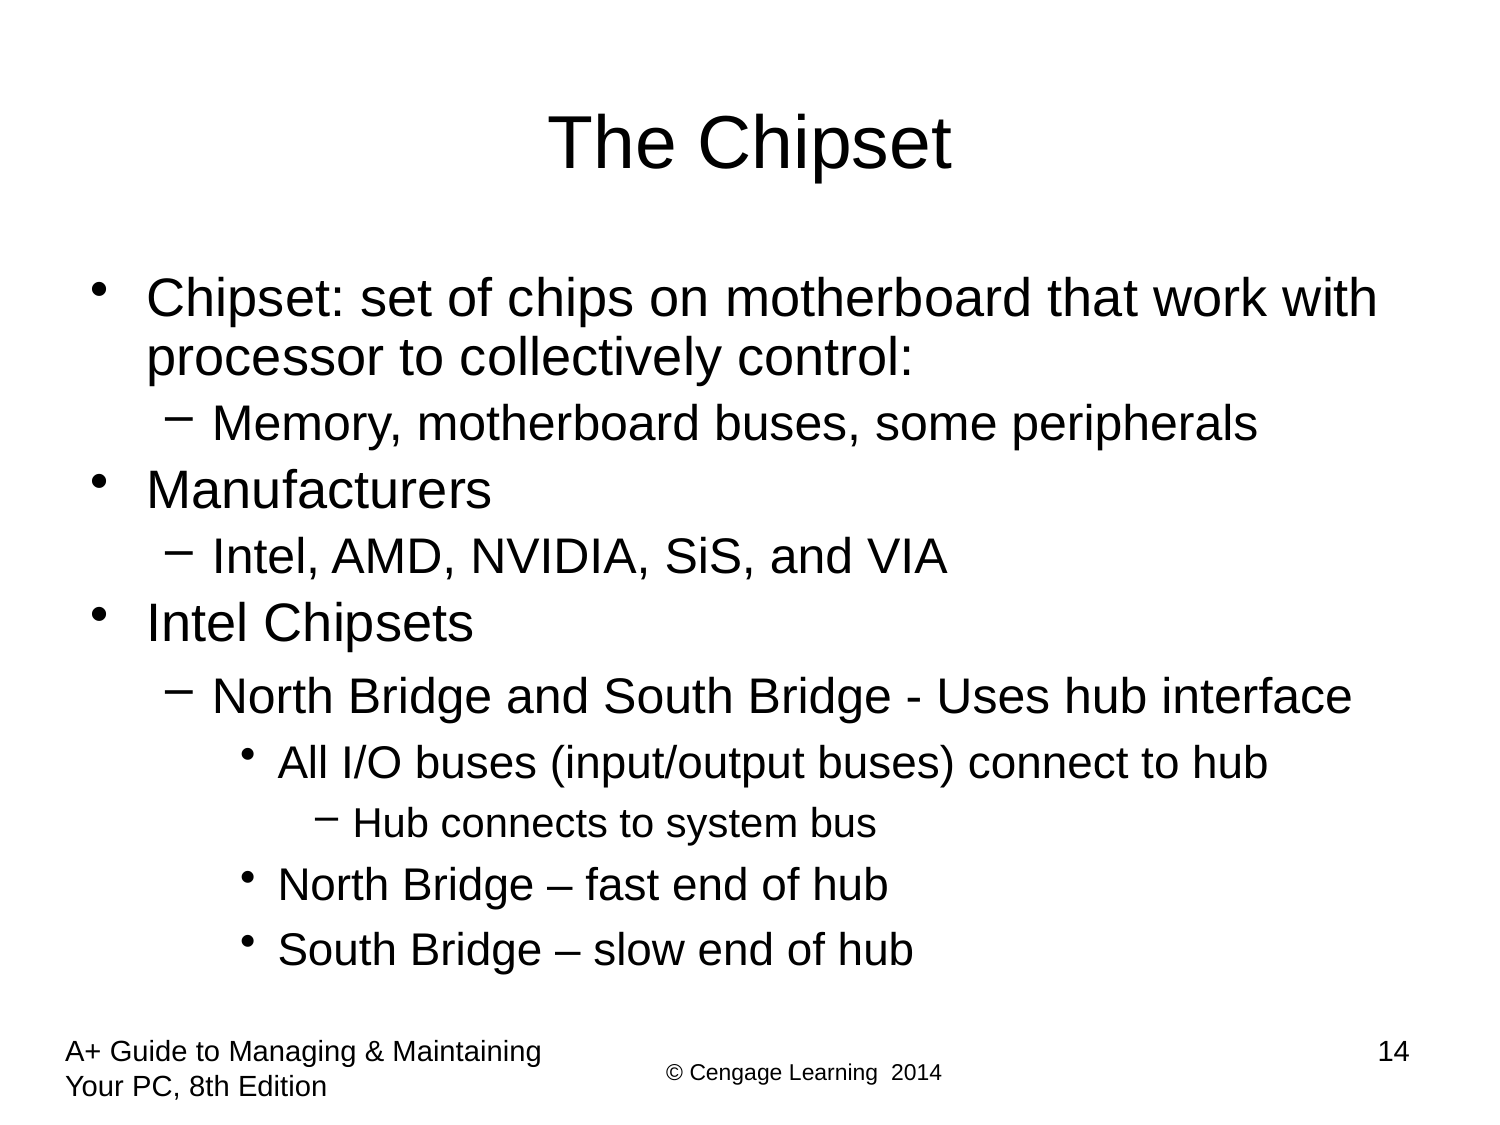

# The Chipset
Chipset: set of chips on motherboard that work with processor to collectively control:
Memory, motherboard buses, some peripherals
Manufacturers
Intel, AMD, NVIDIA, SiS, and VIA
Intel Chipsets
North Bridge and South Bridge - Uses hub interface
All I/O buses (input/output buses) connect to hub
Hub connects to system bus
North Bridge – fast end of hub
South Bridge – slow end of hub

14
A+ Guide to Managing & Maintaining Your PC, 8th Edition